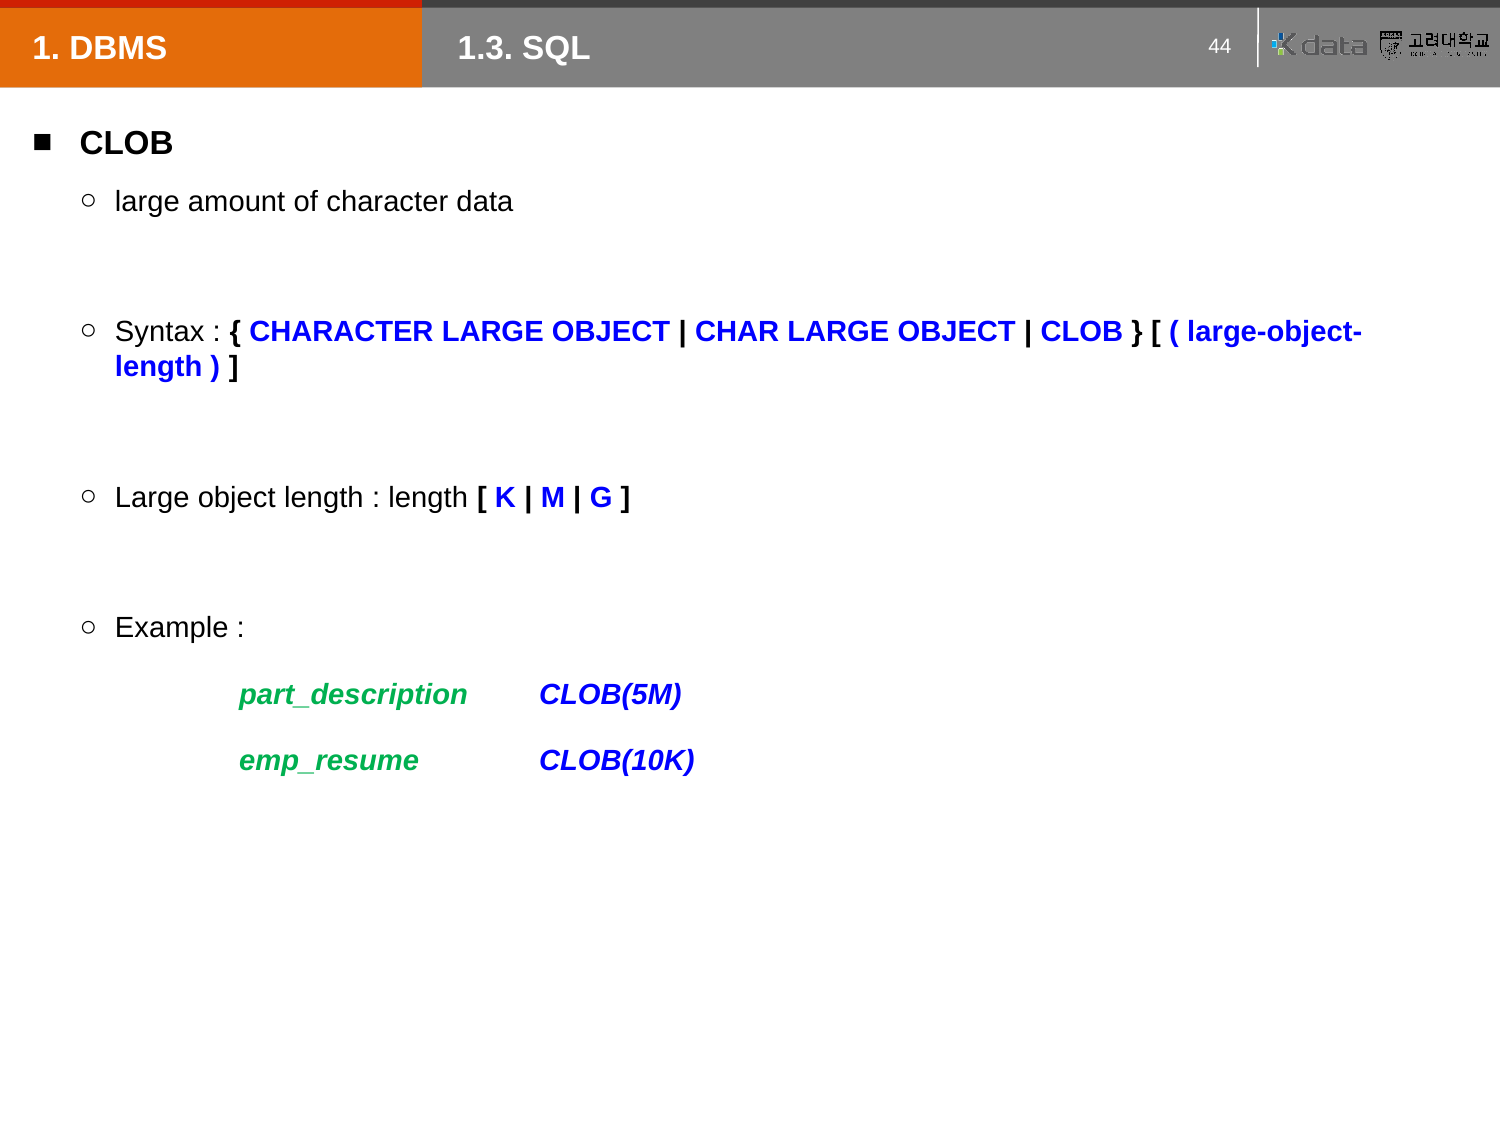

1. DBMS
1.3. SQL
CLOB
large amount of character data

Syntax : { CHARACTER LARGE OBJECT | CHAR LARGE OBJECT | CLOB } [ ( large-object-length ) ]

Large object length : length [ K | M | G ]

Example :
part_description	CLOB(5M)
emp_resume	CLOB(10K)